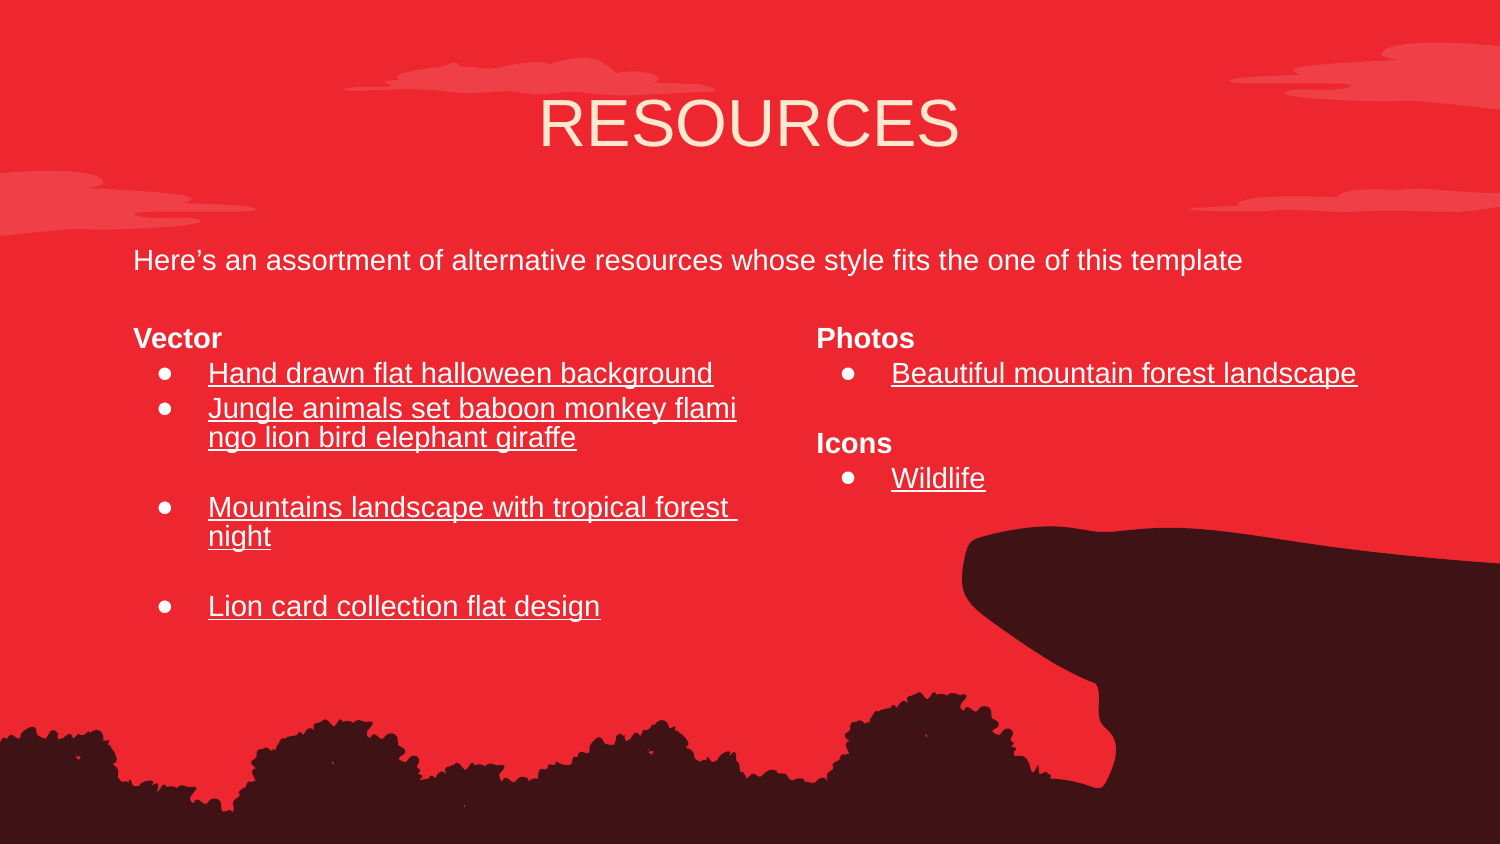

# RESOURCES
Here’s an assortment of alternative resources whose style fits the one of this template
Vector
Hand drawn flat halloween background
Jungle animals set baboon monkey flamingo lion bird elephant giraffe
Mountains landscape with tropical forest night
Lion card collection flat design
Photos
Beautiful mountain forest landscape

Icons
Wildlife